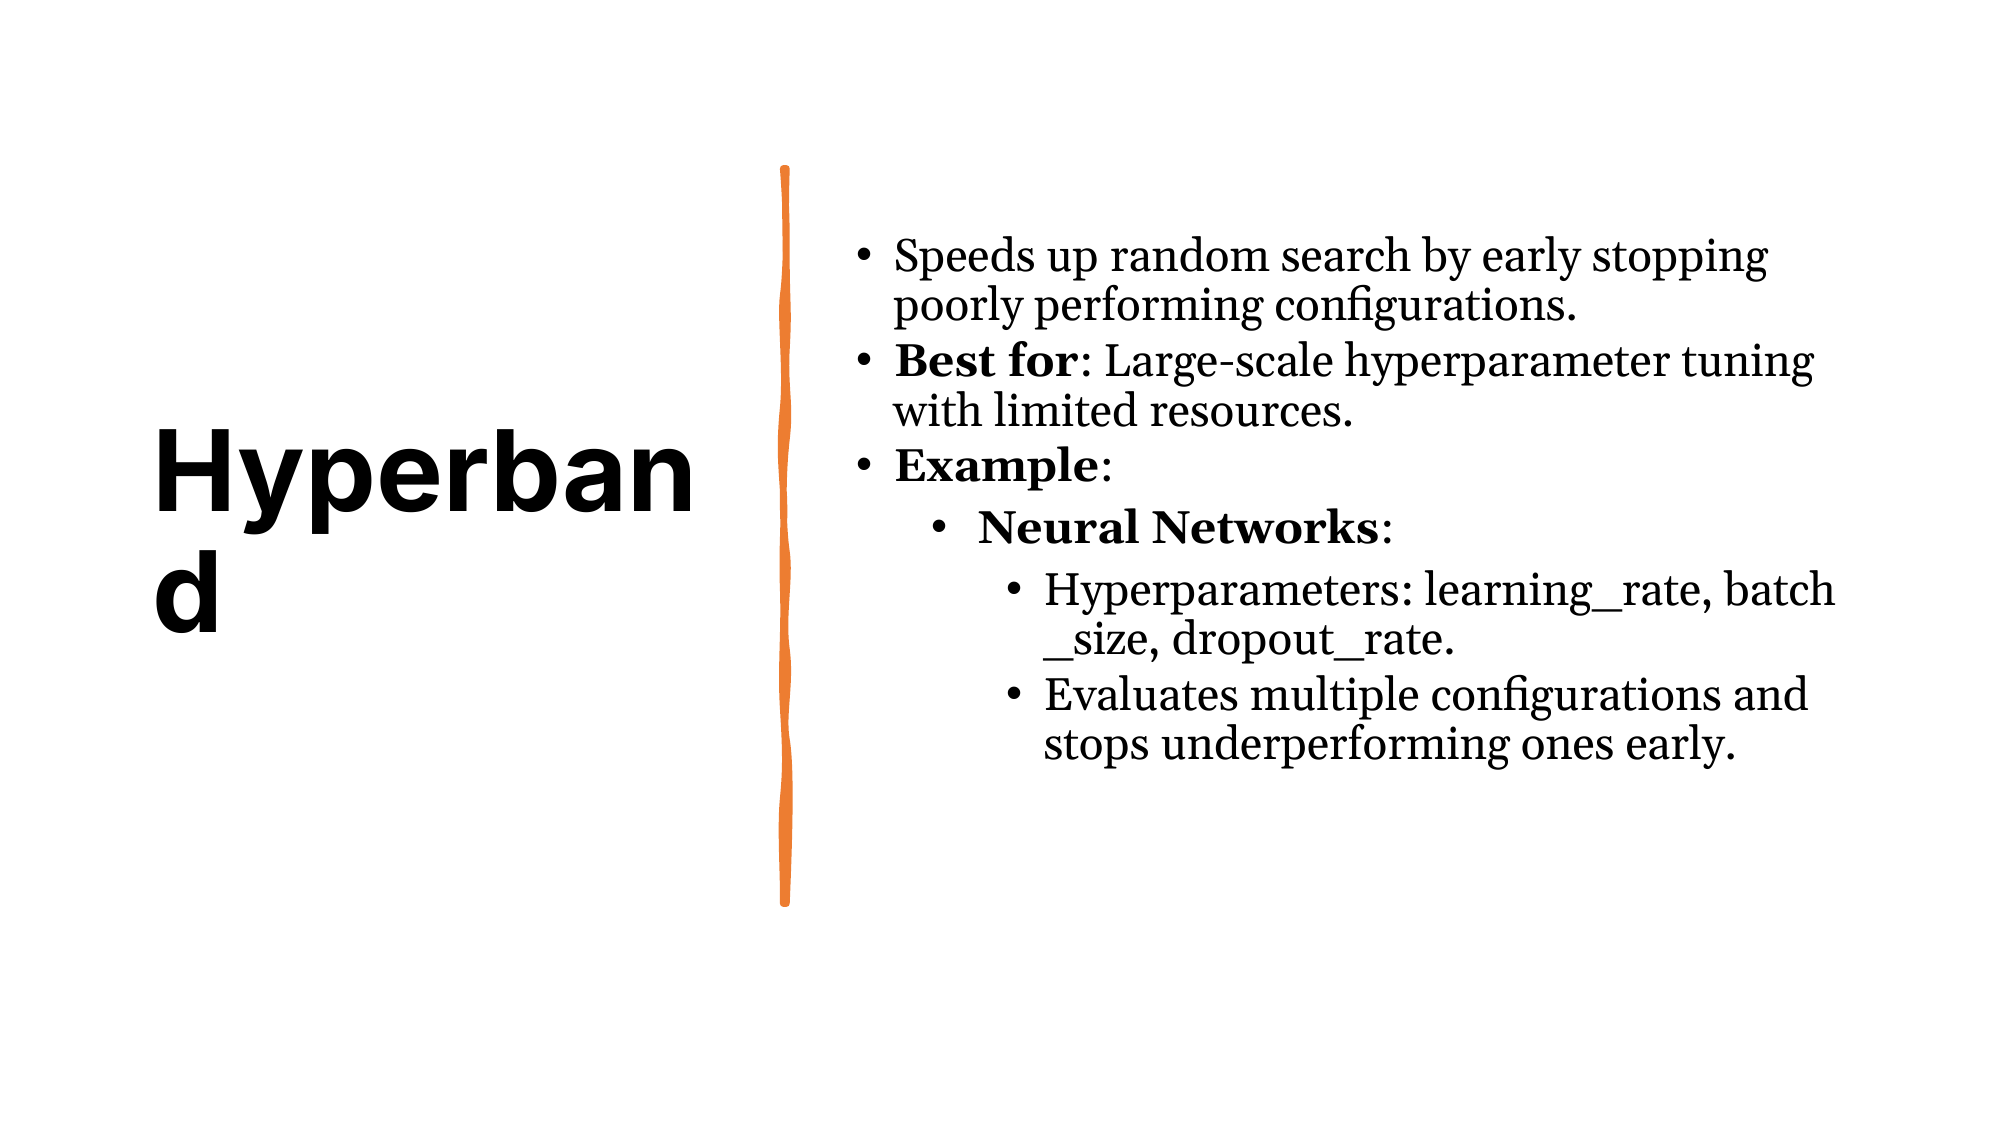

# Hyperband
Speeds up random search by early stopping poorly performing configurations.
Best for: Large-scale hyperparameter tuning with limited resources.
Example:
Neural Networks:
Hyperparameters: learning_rate, batch_size, dropout_rate.
Evaluates multiple configurations and stops underperforming ones early.